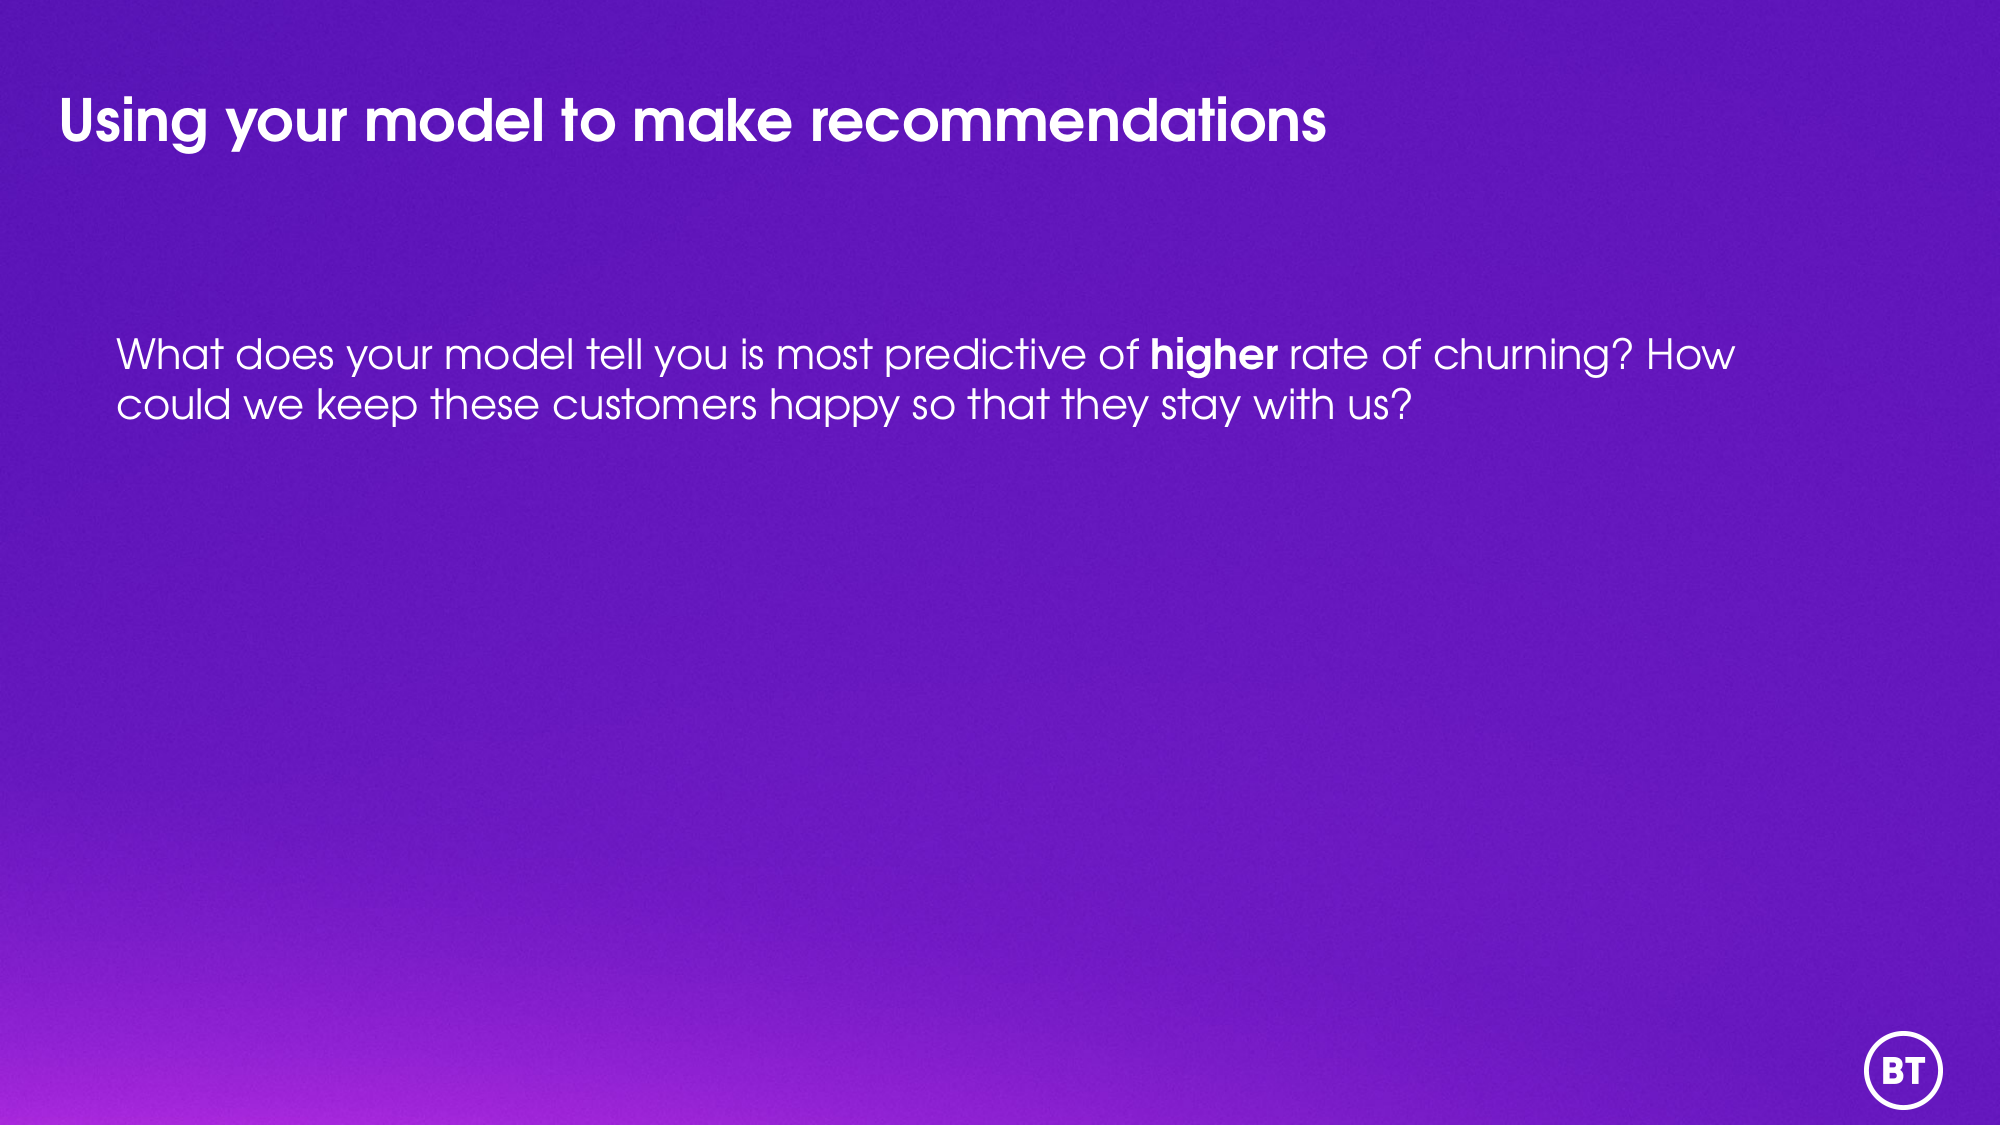

# Using your model to make recommendations
What does your model tell you is most predictive of higher rate of churning? How could we keep these customers happy so that they stay with us?